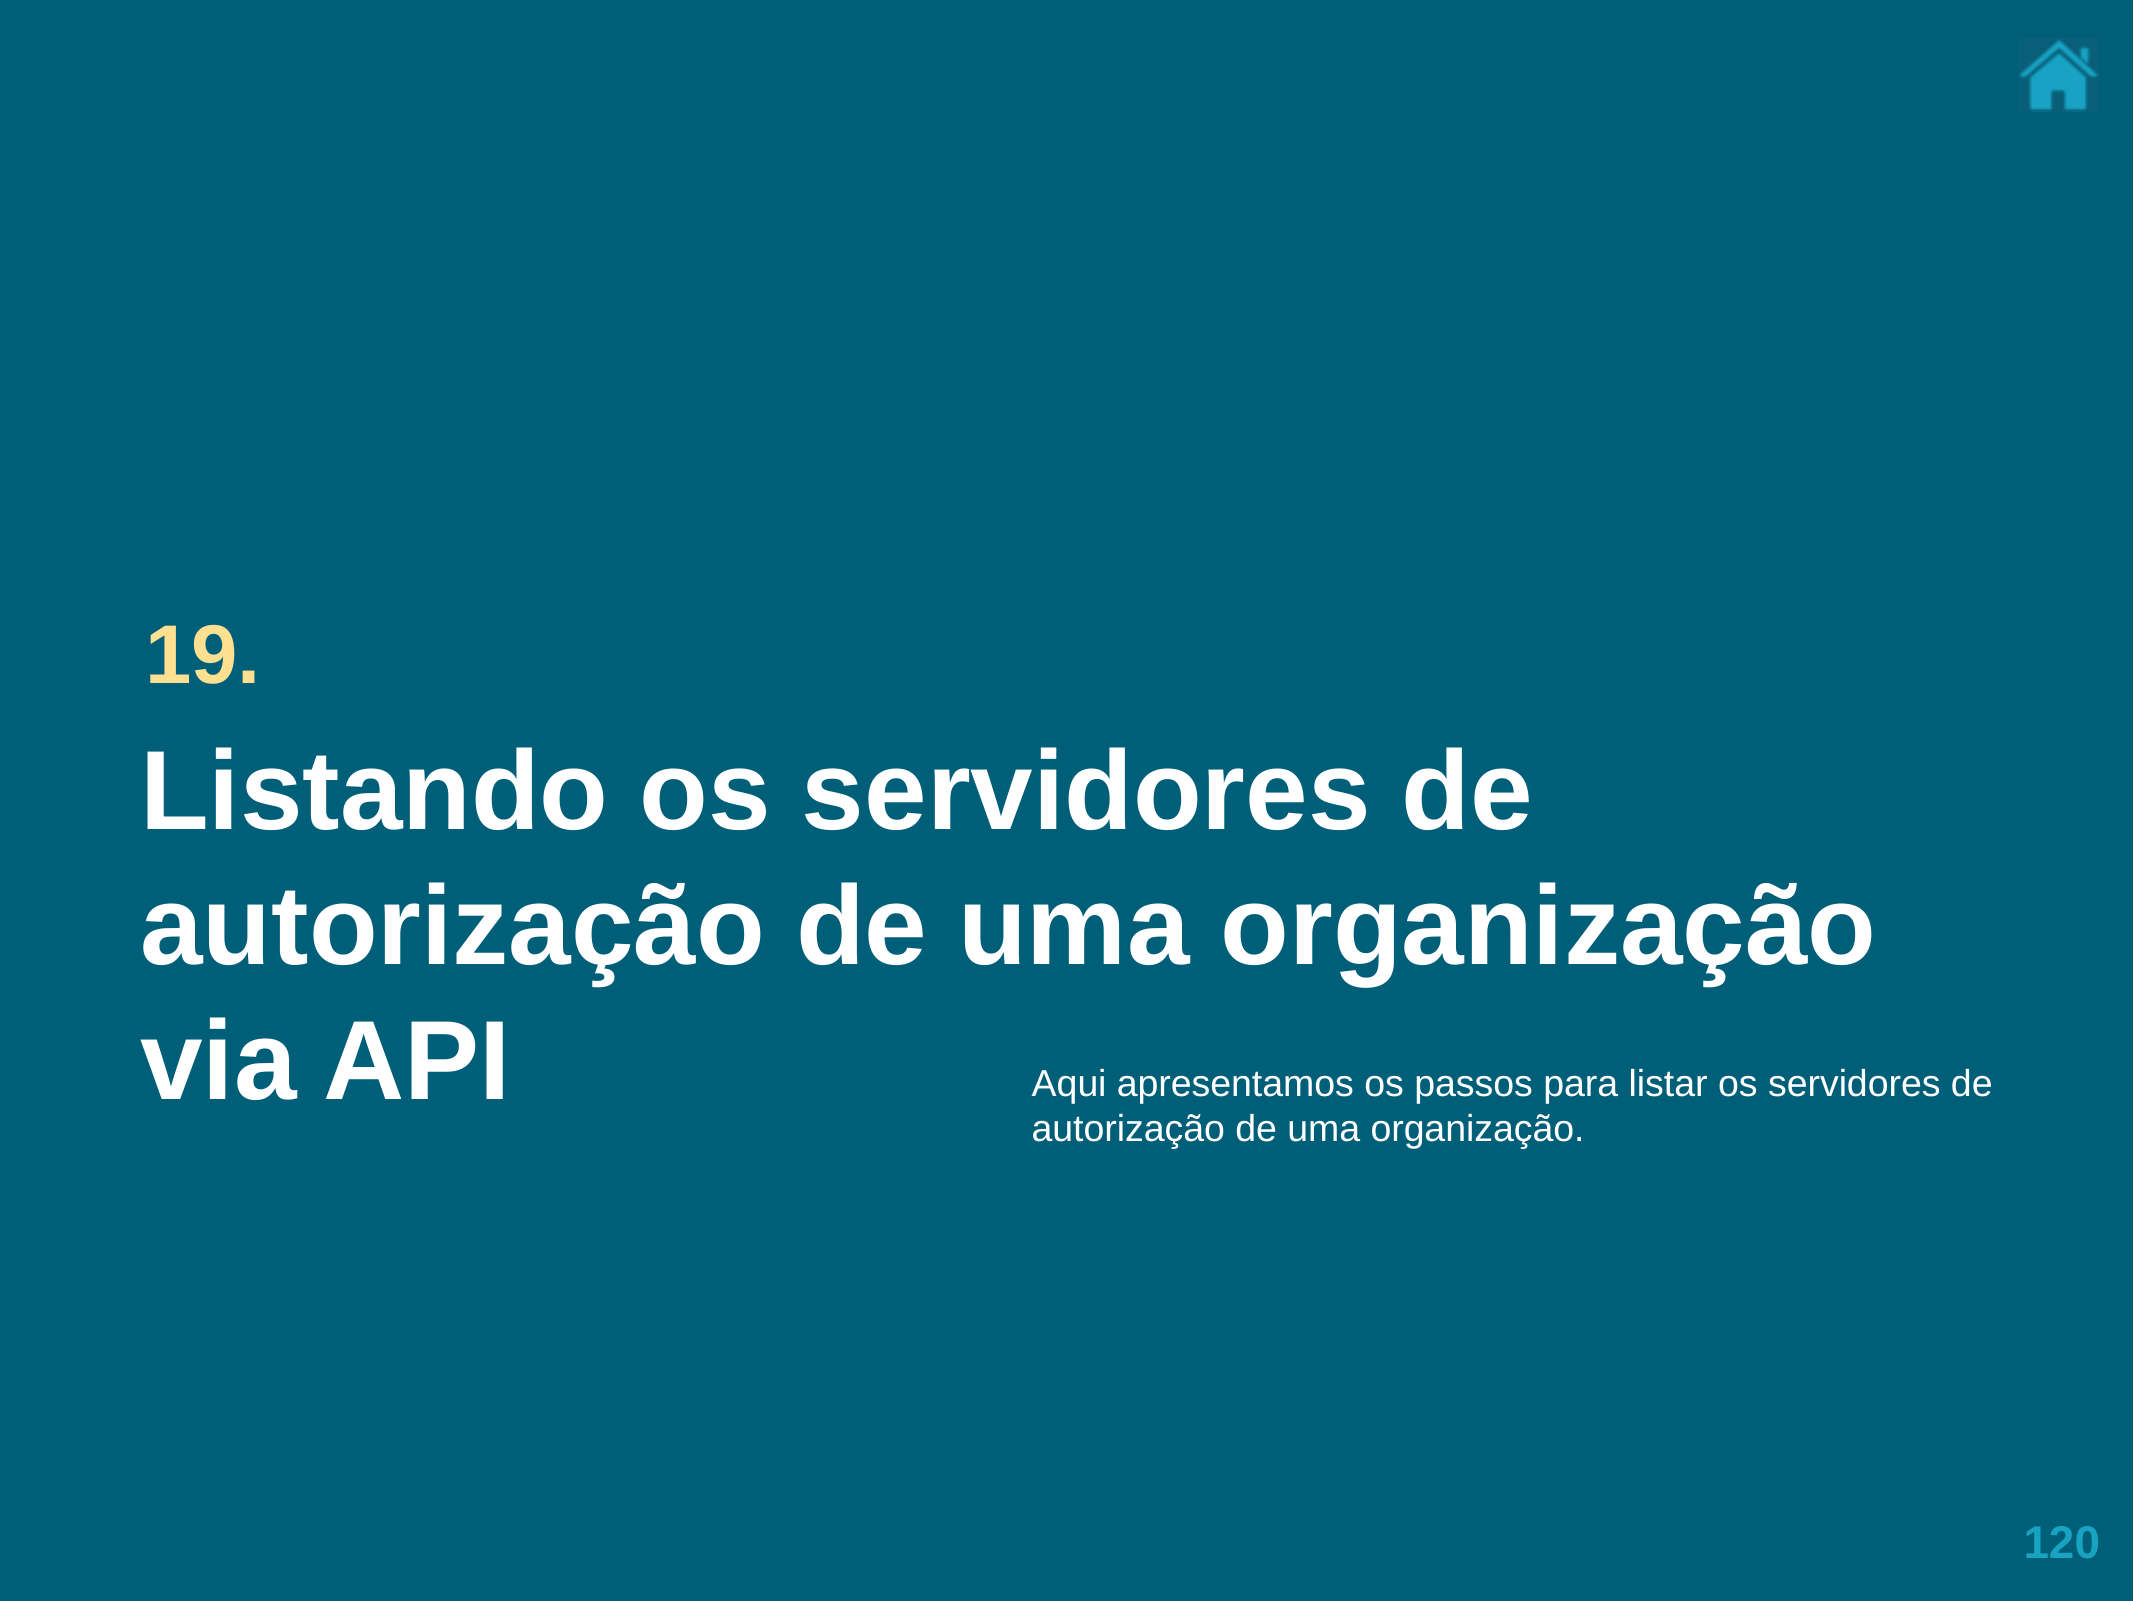

19.
Listando os servidores de autorização de uma organização via API
Aqui apresentamos os passos para listar os servidores de autorização de uma organização.
120